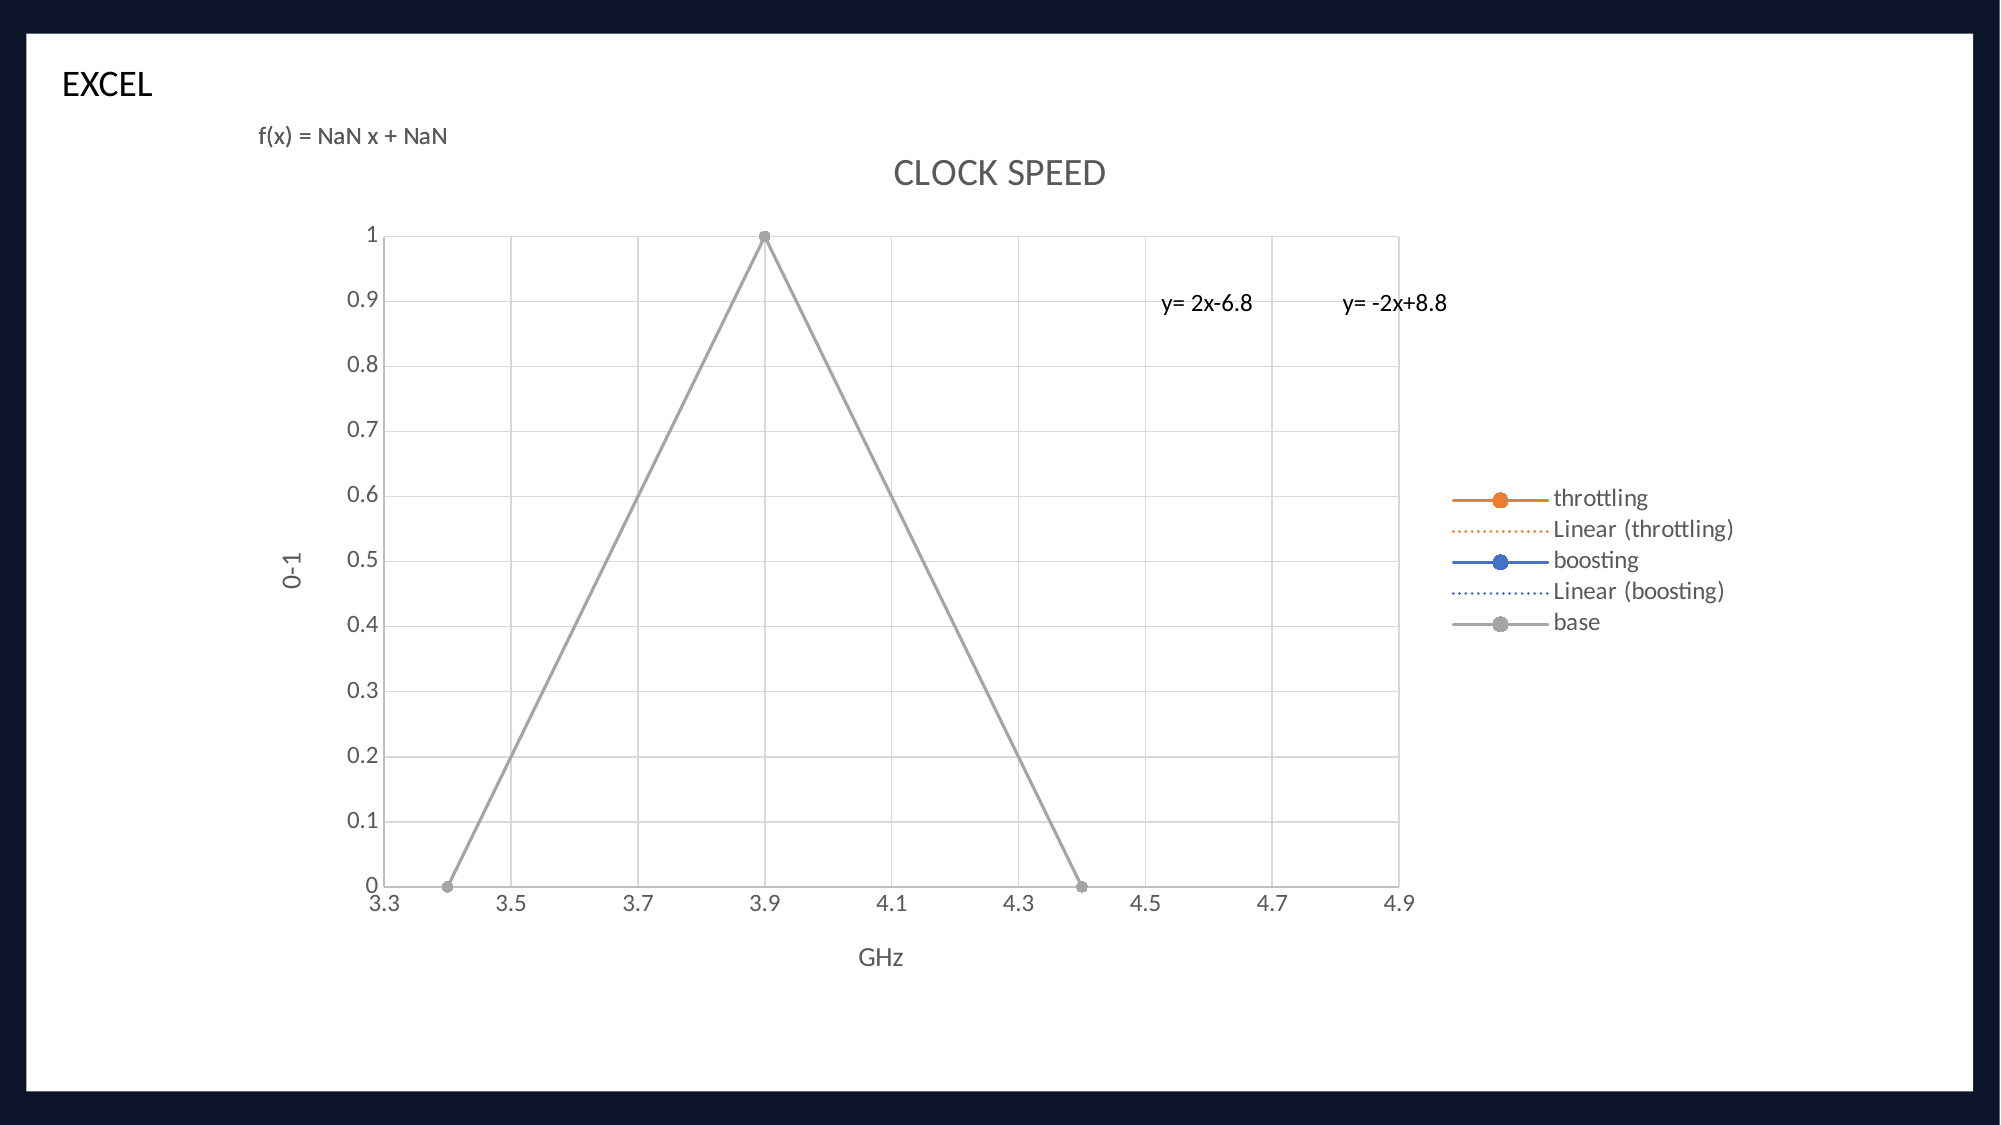

EXCEL

### Chart: CLOCK SPEED

| Category |  |  |  |
|---|---|---|---|
y= 2x-6.8
y= -2x+8.8